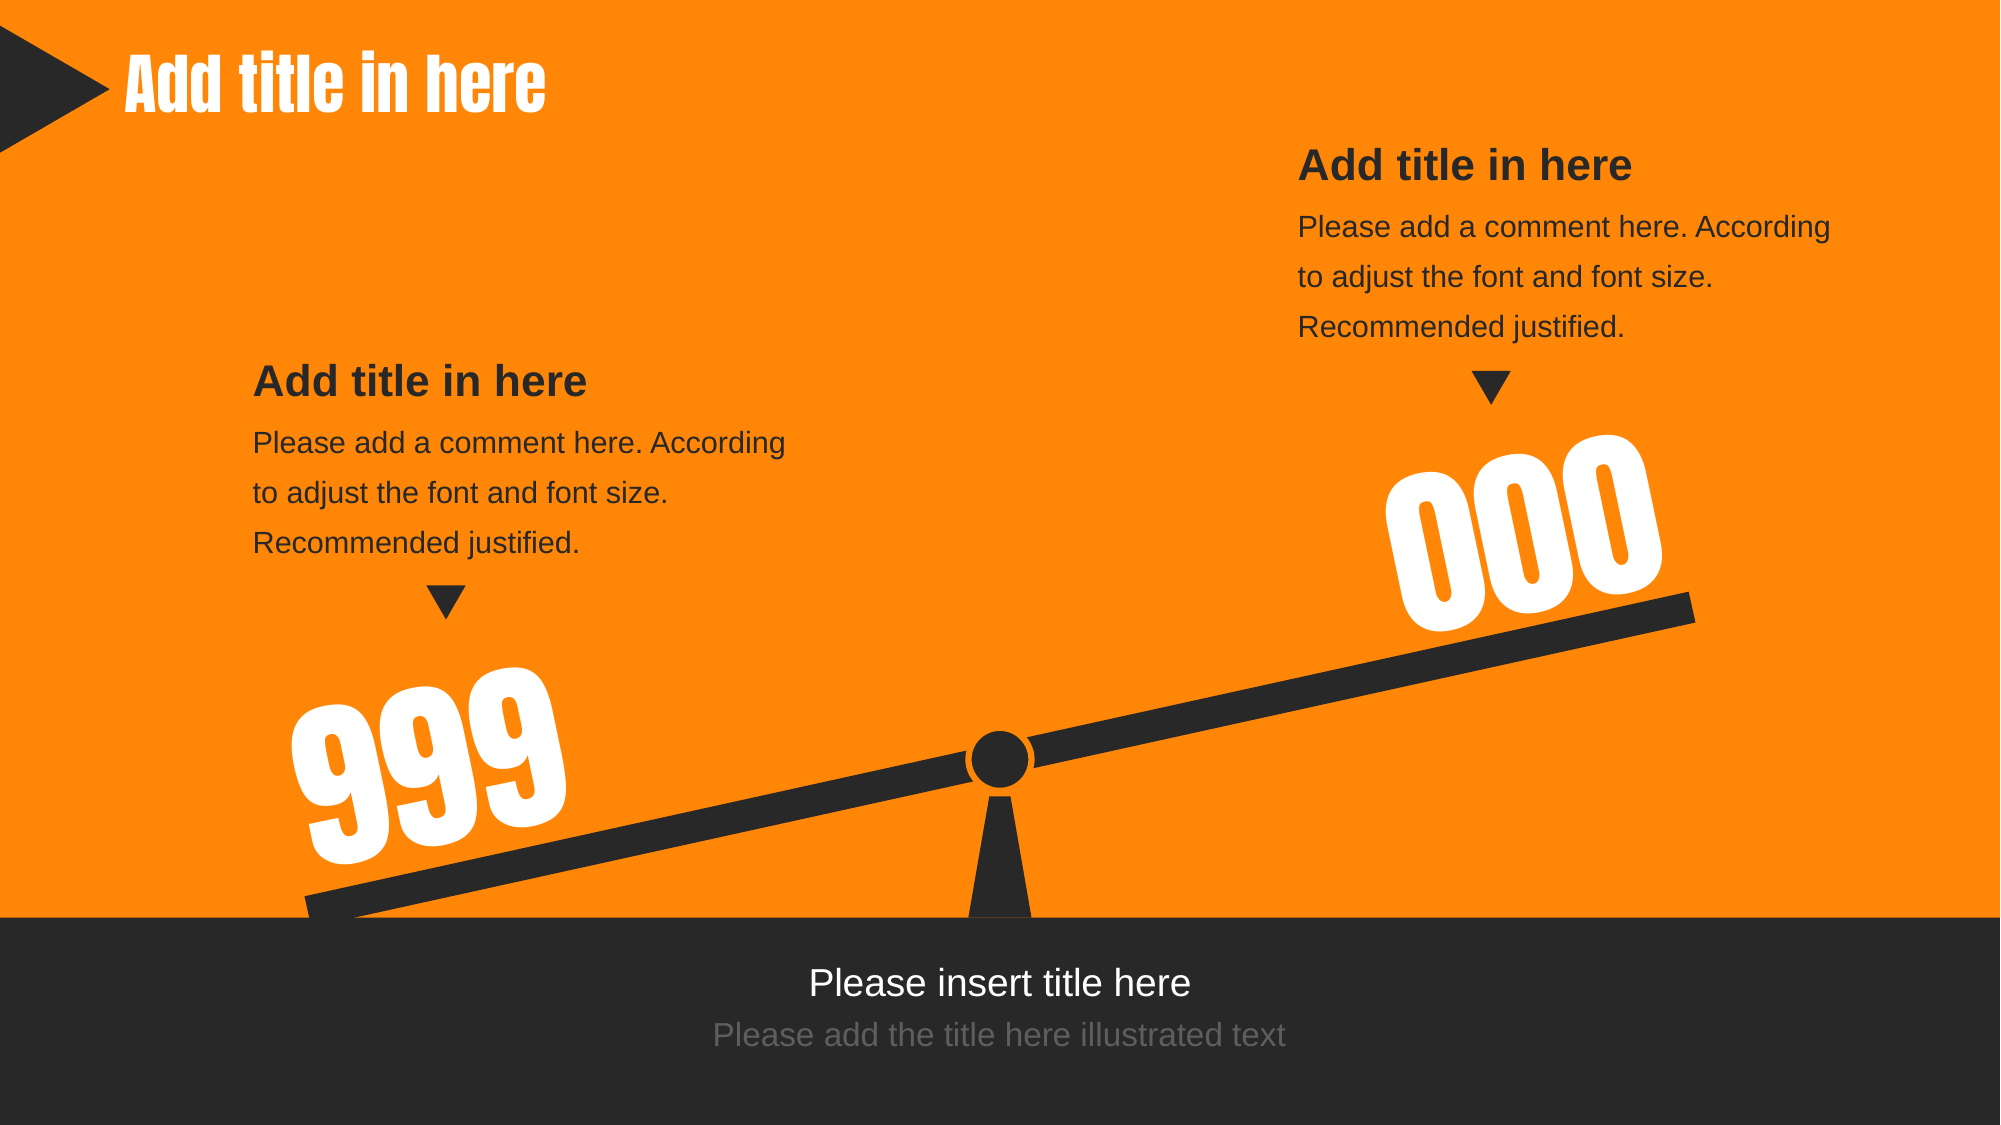

Add title in here
Add title in here
Please add a comment here. According to adjust the font and font size. Recommended justified.

Add title in here
Please add a comment here. According to adjust the font and font size. Recommended justified.

000
999

Please insert title here
Please add the title here illustrated text